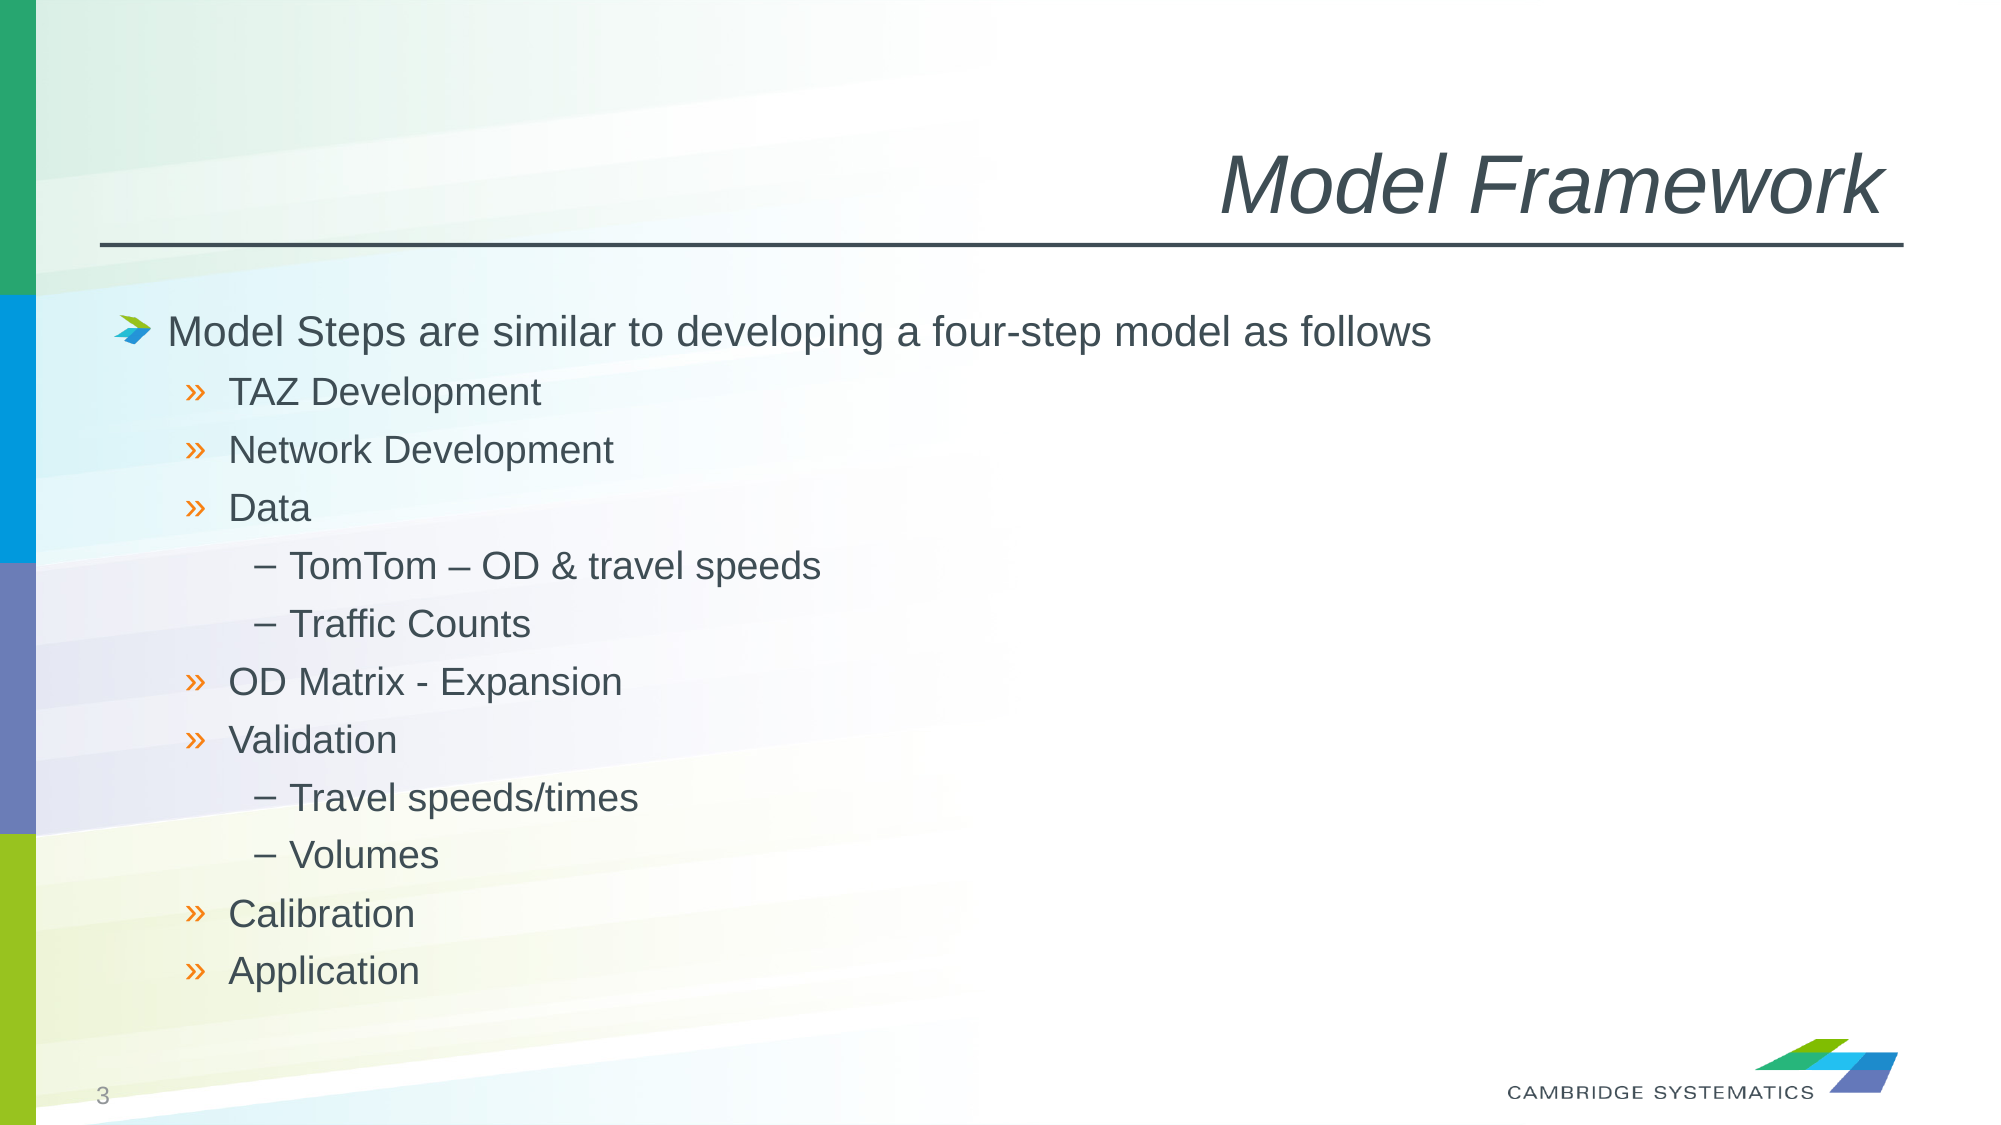

# Model Framework
Model Steps are similar to developing a four-step model as follows
TAZ Development
Network Development
Data
TomTom – OD & travel speeds
Traffic Counts
OD Matrix - Expansion
Validation
Travel speeds/times
Volumes
Calibration
Application